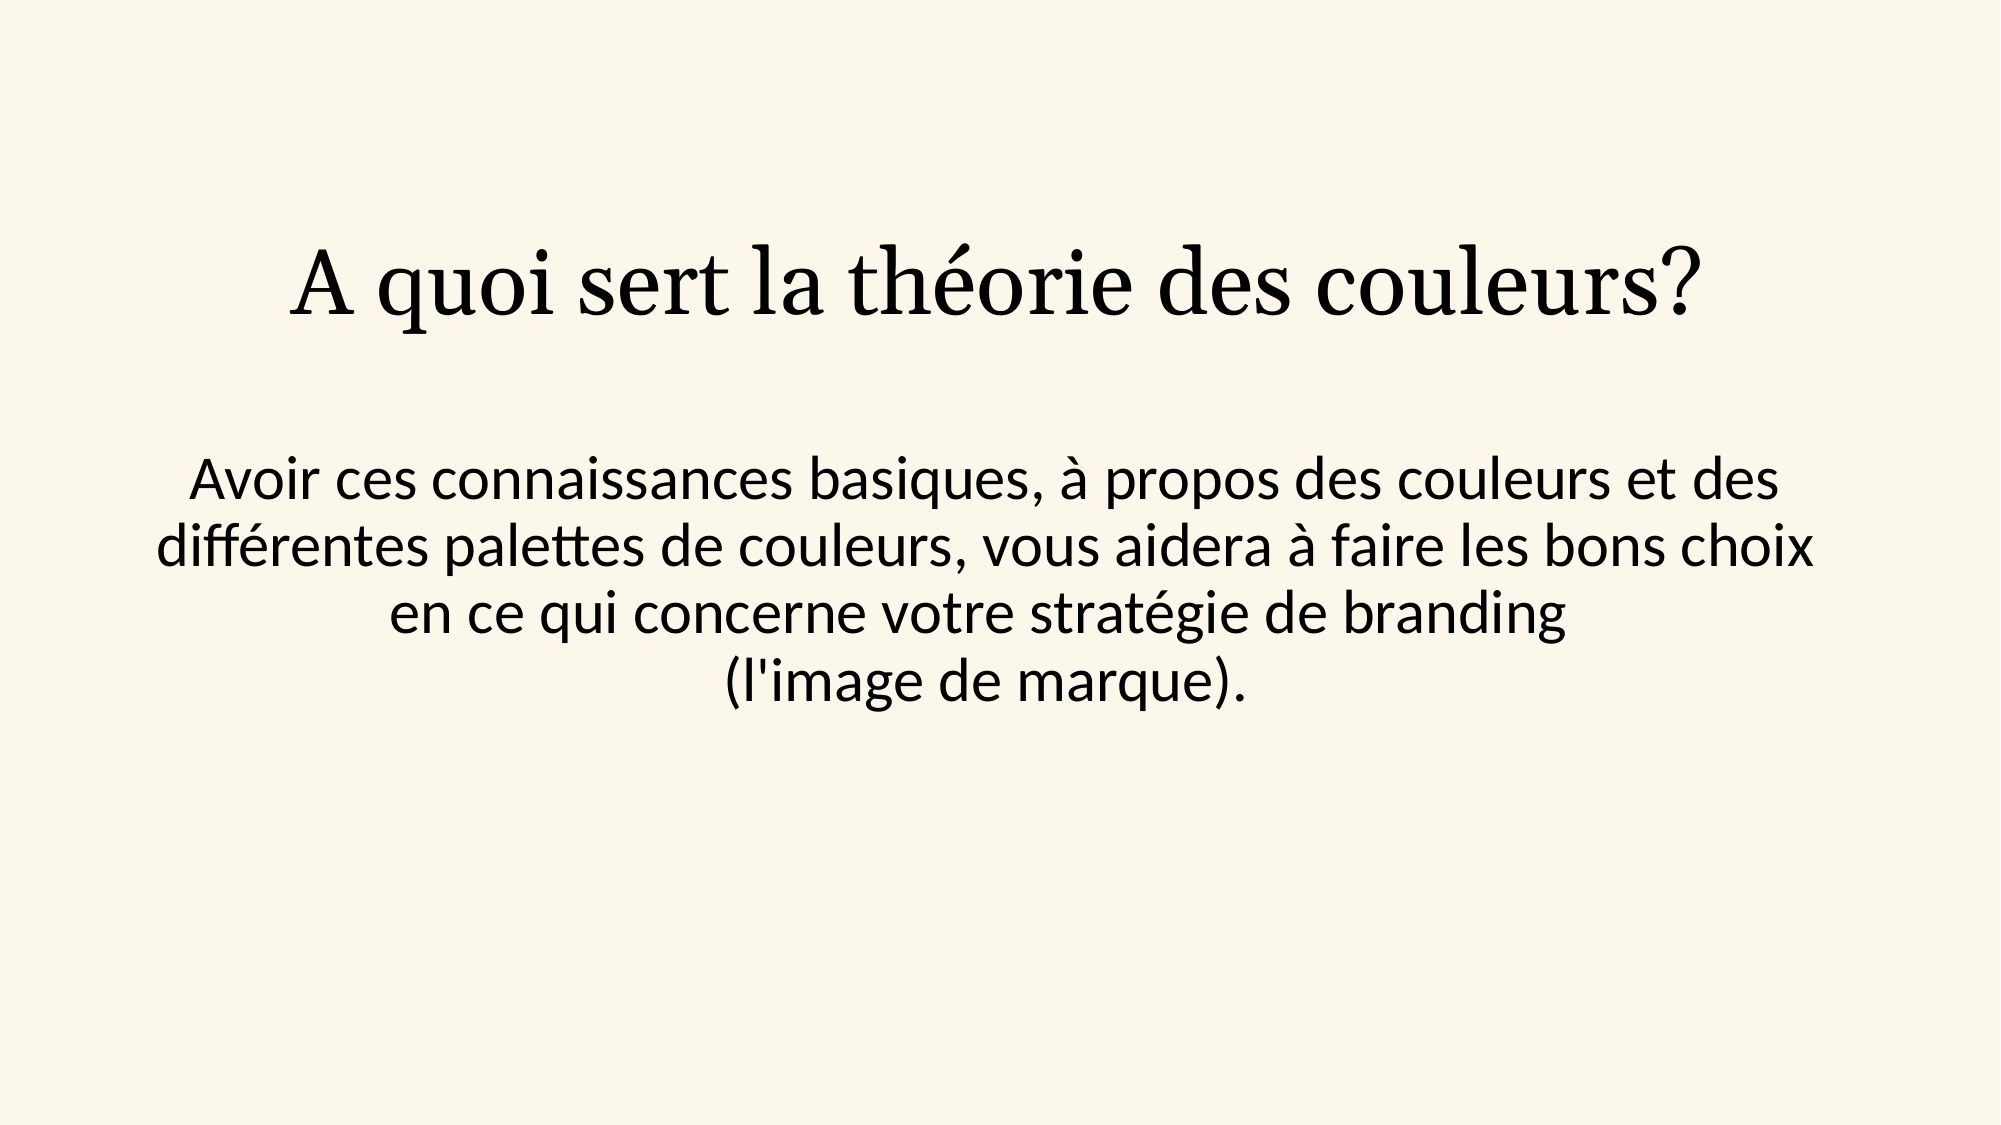

# A quoi sert la théorie des couleurs?
Avoir ces connaissances basiques, à propos des couleurs et des différentes palettes de couleurs, vous aidera à faire les bons choix en ce qui concerne votre stratégie de branding
(l'image de marque).